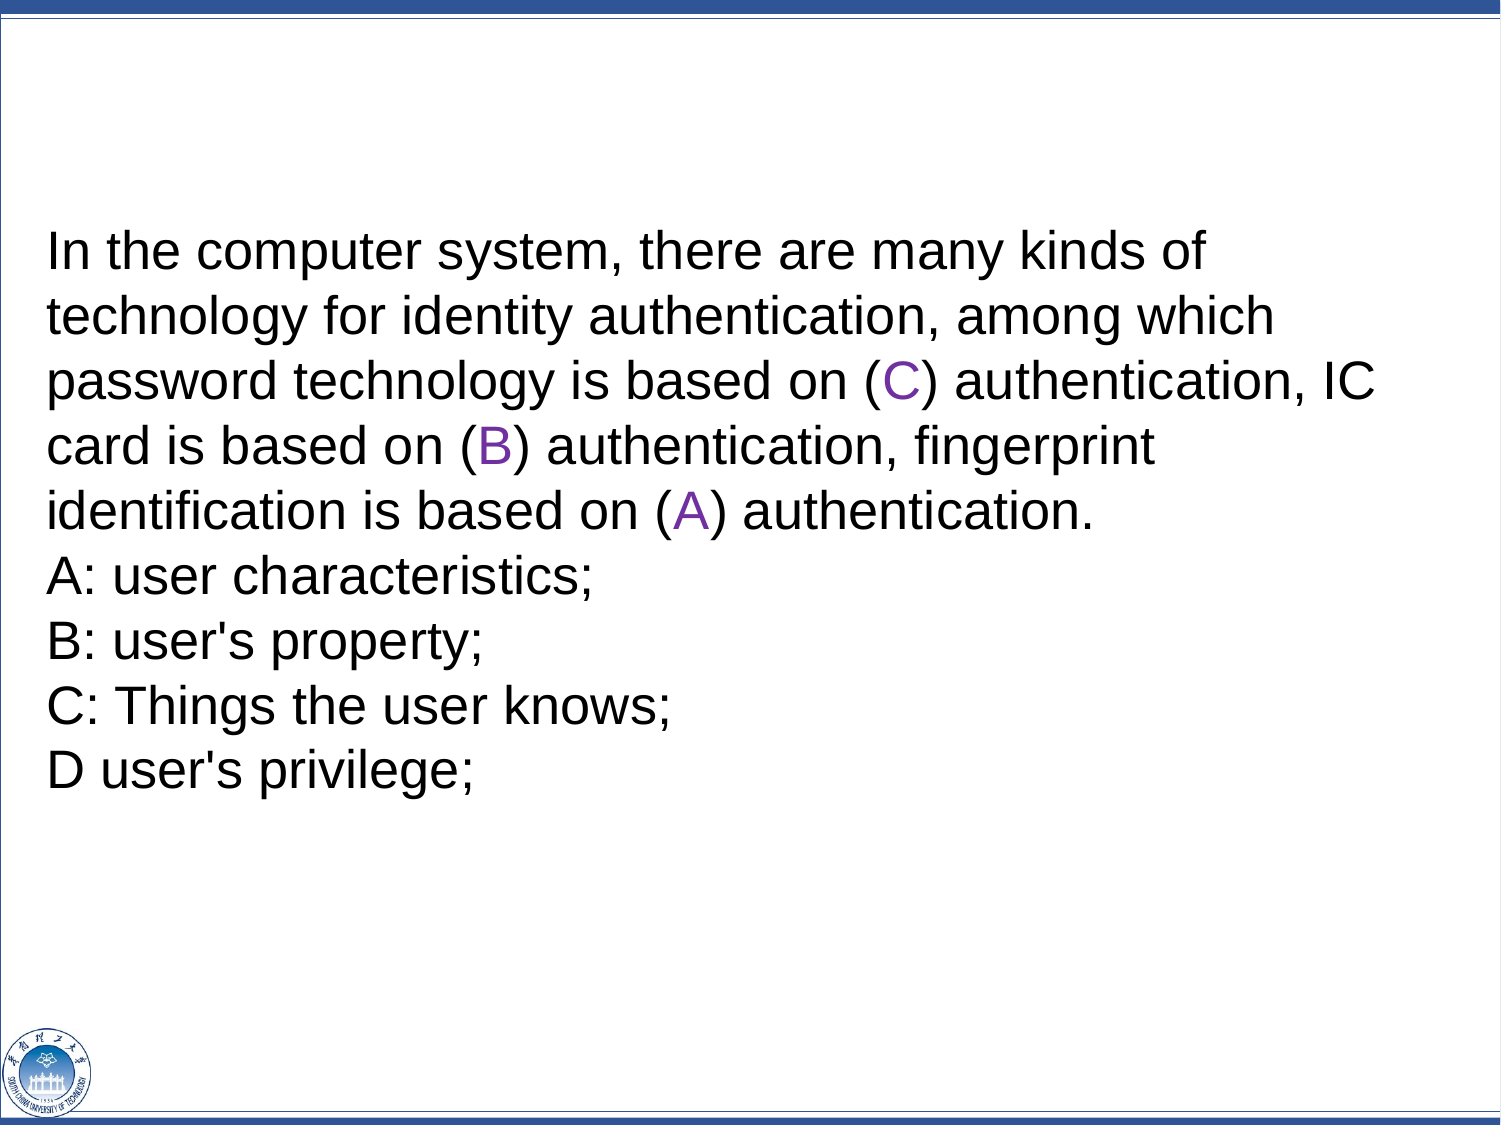

In the computer system, there are many kinds of technology for identity authentication, among which password technology is based on (C) authentication, IC card is based on (B) authentication, fingerprint identification is based on (A) authentication.
A: user characteristics;
B: user's property;
C: Things the user knows;
D user's privilege;